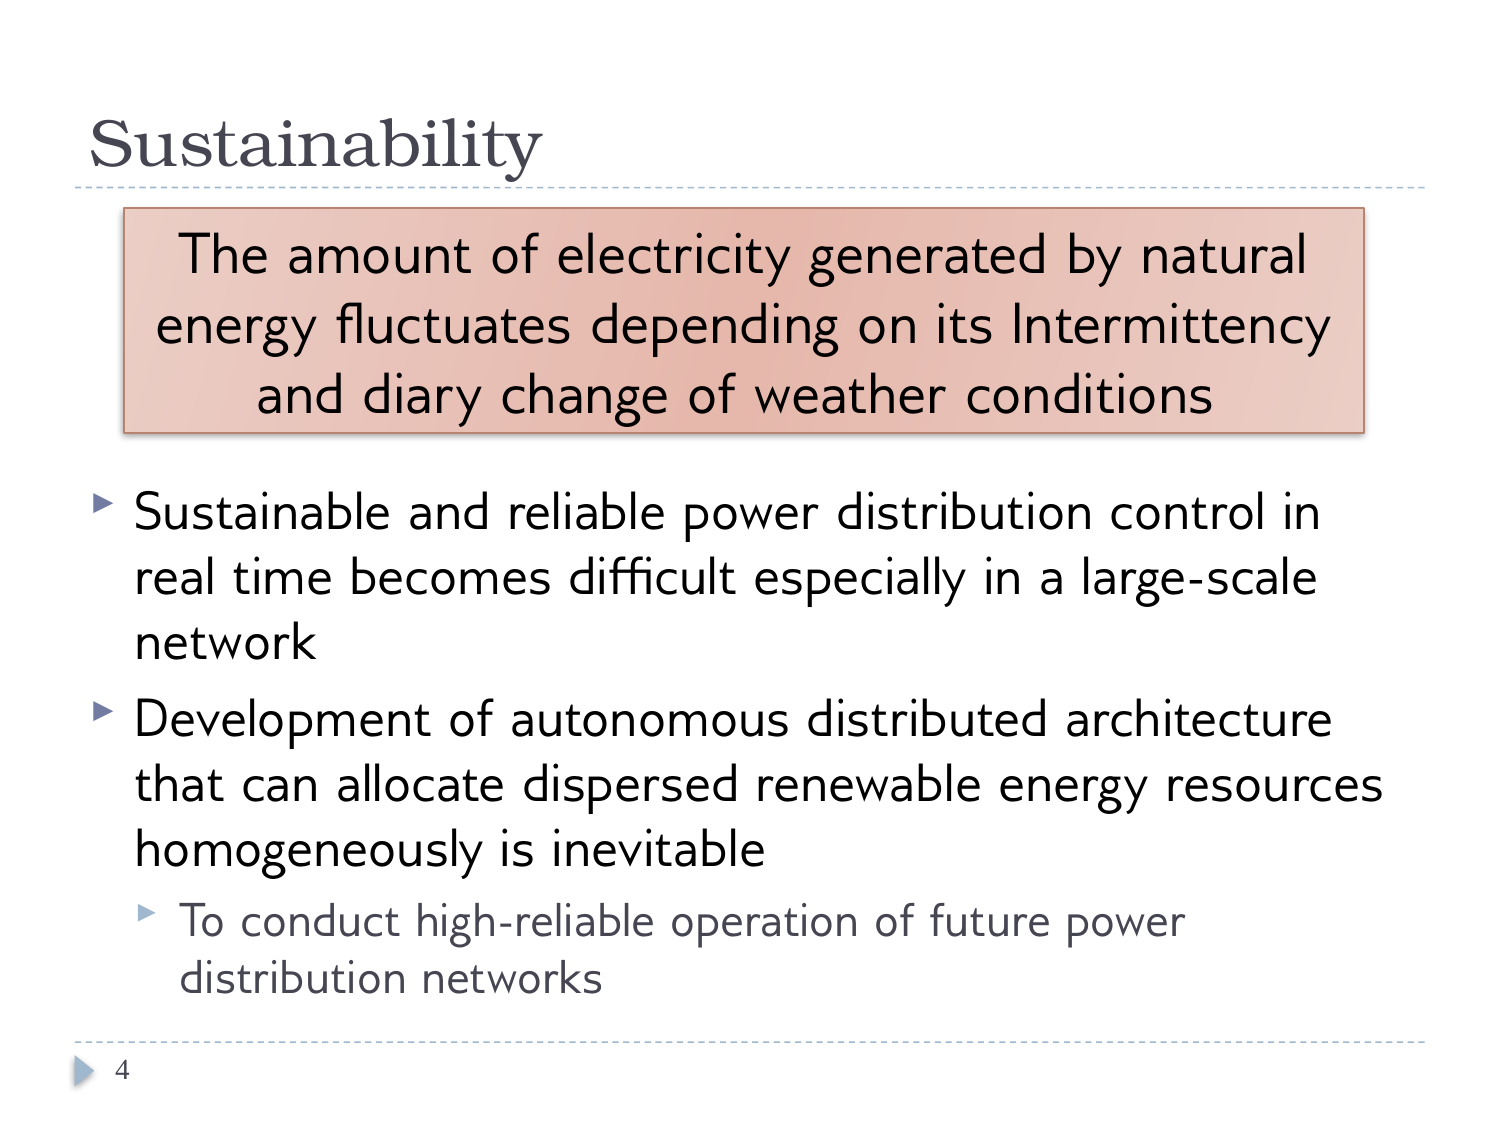

# Sustainability
The amount of electricity generated by natural energy fluctuates depending on its Intermittency and diary change of weather conditions
Sustainable and reliable power distribution control in real time becomes difficult especially in a large-scale network
Development of autonomous distributed architecture that can allocate dispersed renewable energy resources homogeneously is inevitable
To conduct high-reliable operation of future power distribution networks
4